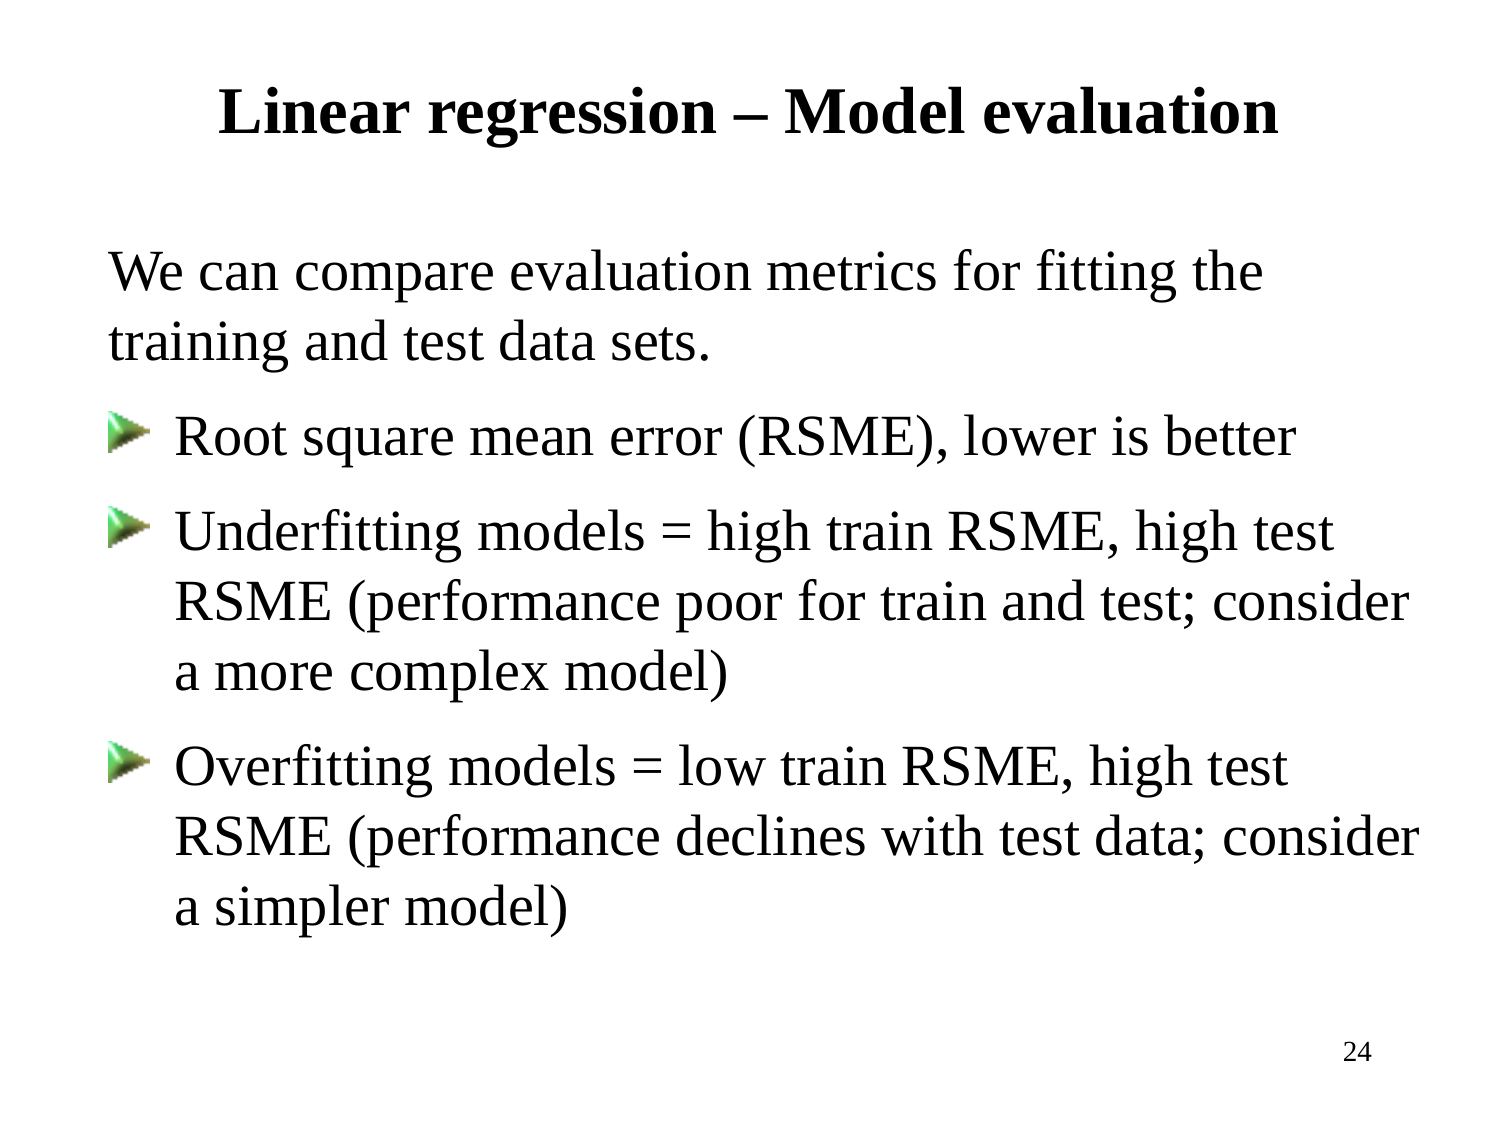

Linear regression – Model evaluation
We can compare evaluation metrics for fitting the training and test data sets.
Root square mean error (RSME), lower is better
Underfitting models = high train RSME, high test RSME (performance poor for train and test; consider a more complex model)
Overfitting models = low train RSME, high test RSME (performance declines with test data; consider a simpler model)
24